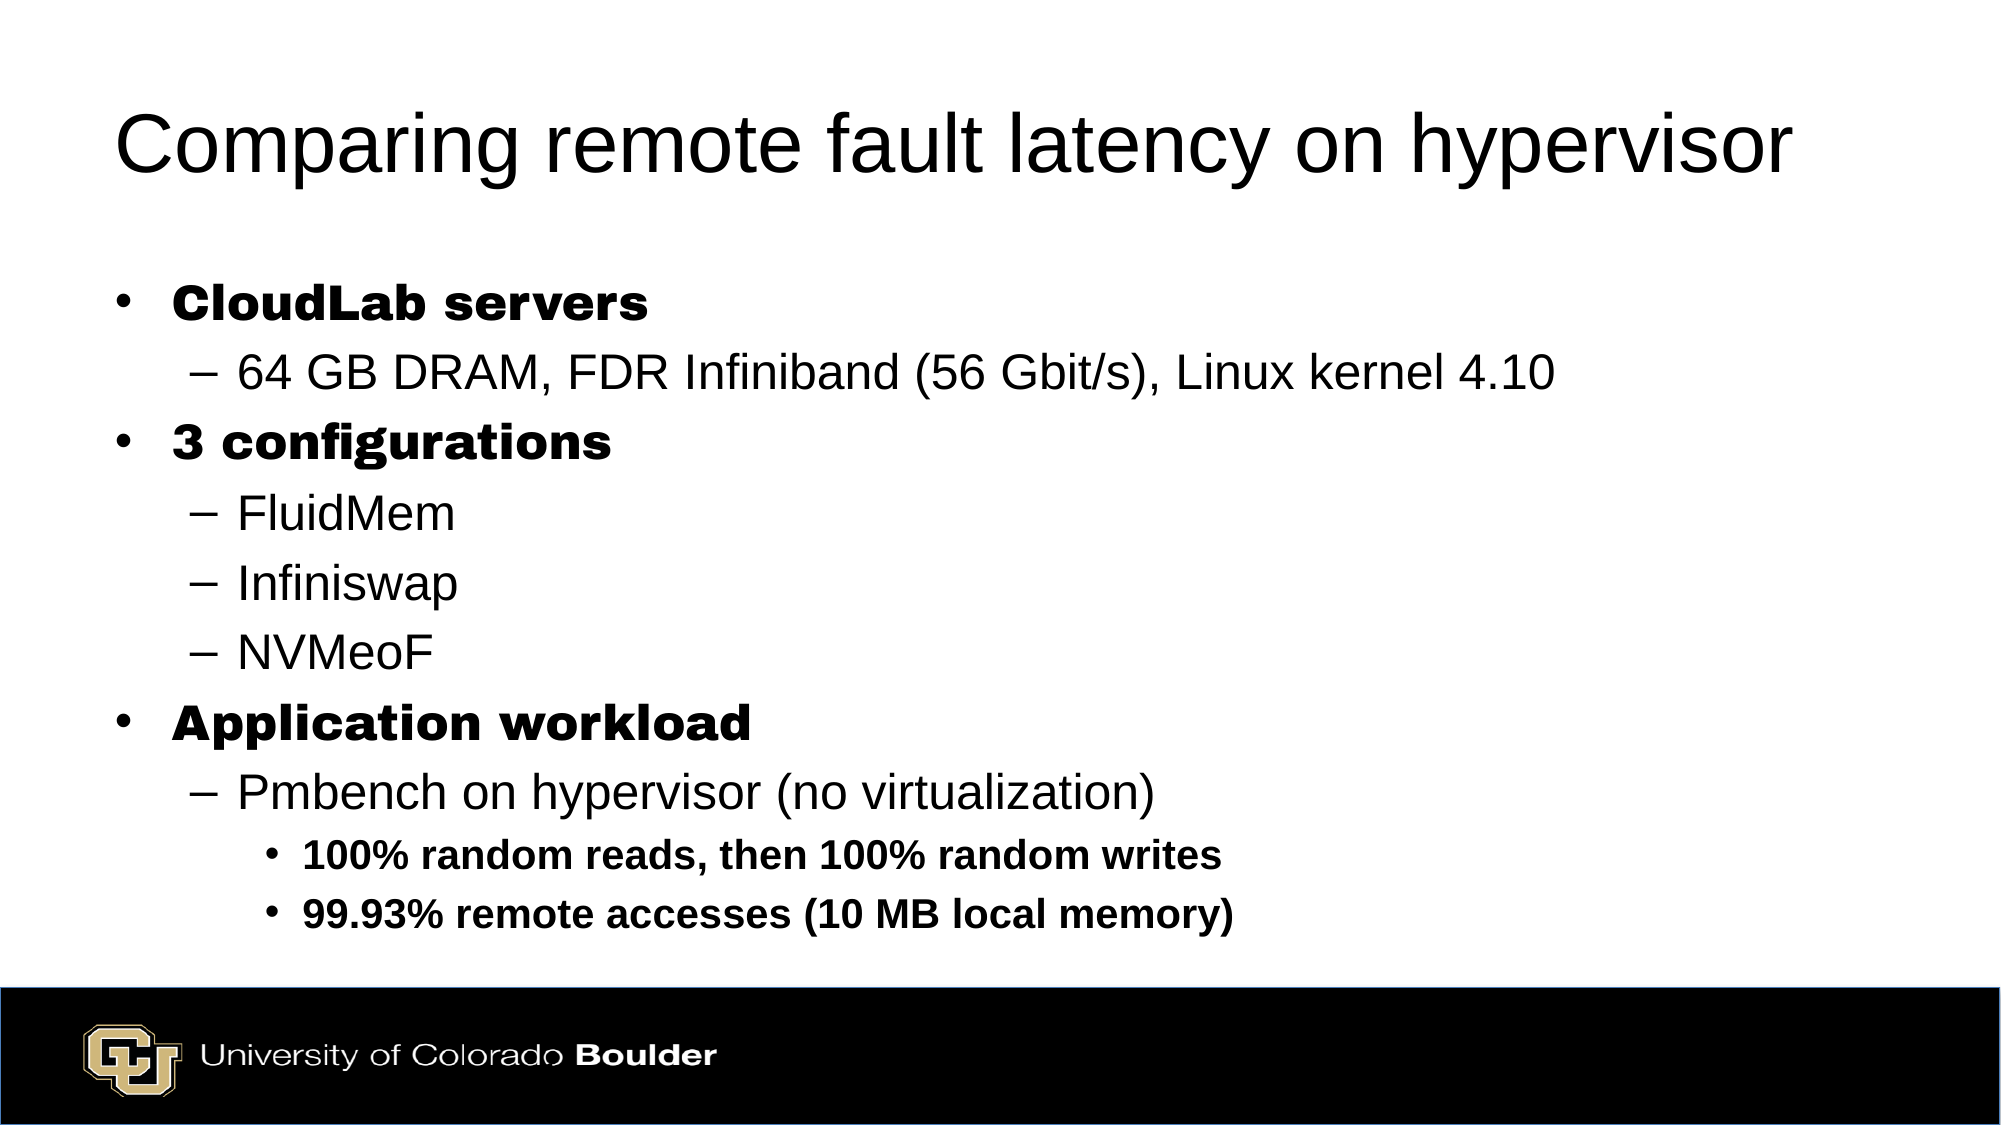

# Comparing remote fault latency on hypervisor
CloudLab servers
64 GB DRAM, FDR Infiniband (56 Gbit/s), Linux kernel 4.10
3 configurations
FluidMem
Infiniswap
NVMeoF
Application workload
Pmbench on hypervisor (no virtualization)
100% random reads, then 100% random writes
99.93% remote accesses (10 MB local memory)